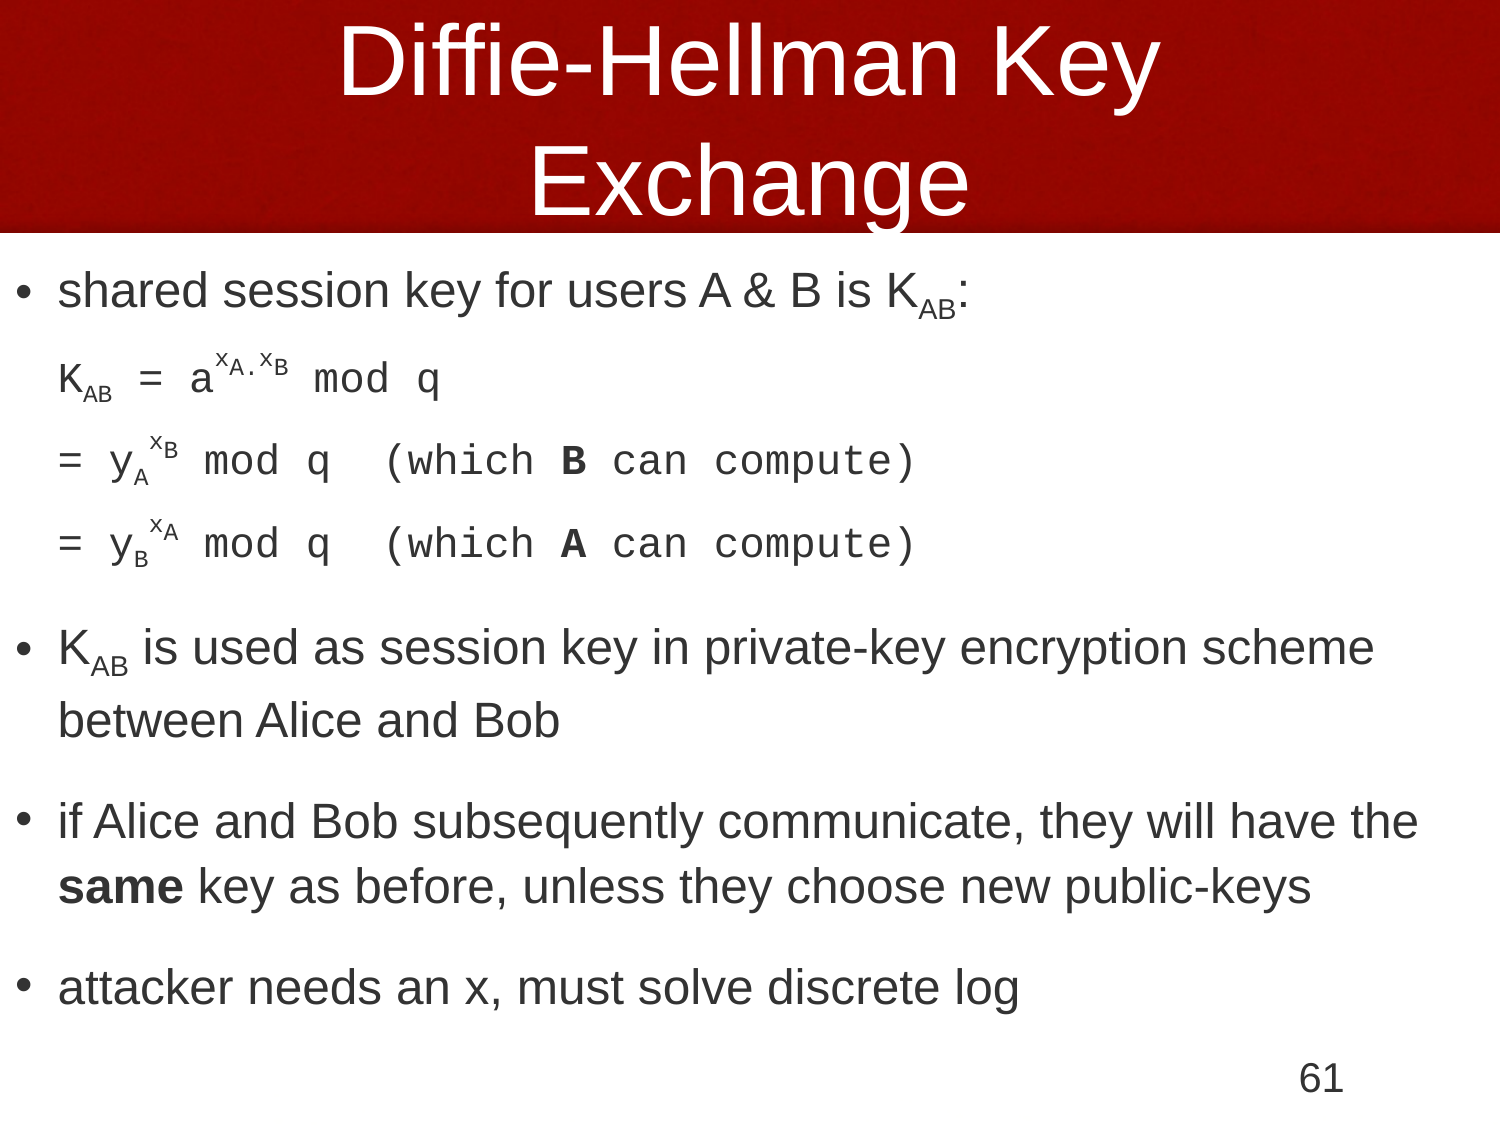

# Diffie-Hellman Key Exchange
shared session key for users A & B is KAB:
KAB = axA.xB mod q
= yAxB mod q  (which B can compute)
= yBxA mod q  (which A can compute)
KAB is used as session key in private-key encryption scheme between Alice and Bob
if Alice and Bob subsequently communicate, they will have the same key as before, unless they choose new public-keys
attacker needs an x, must solve discrete log
61